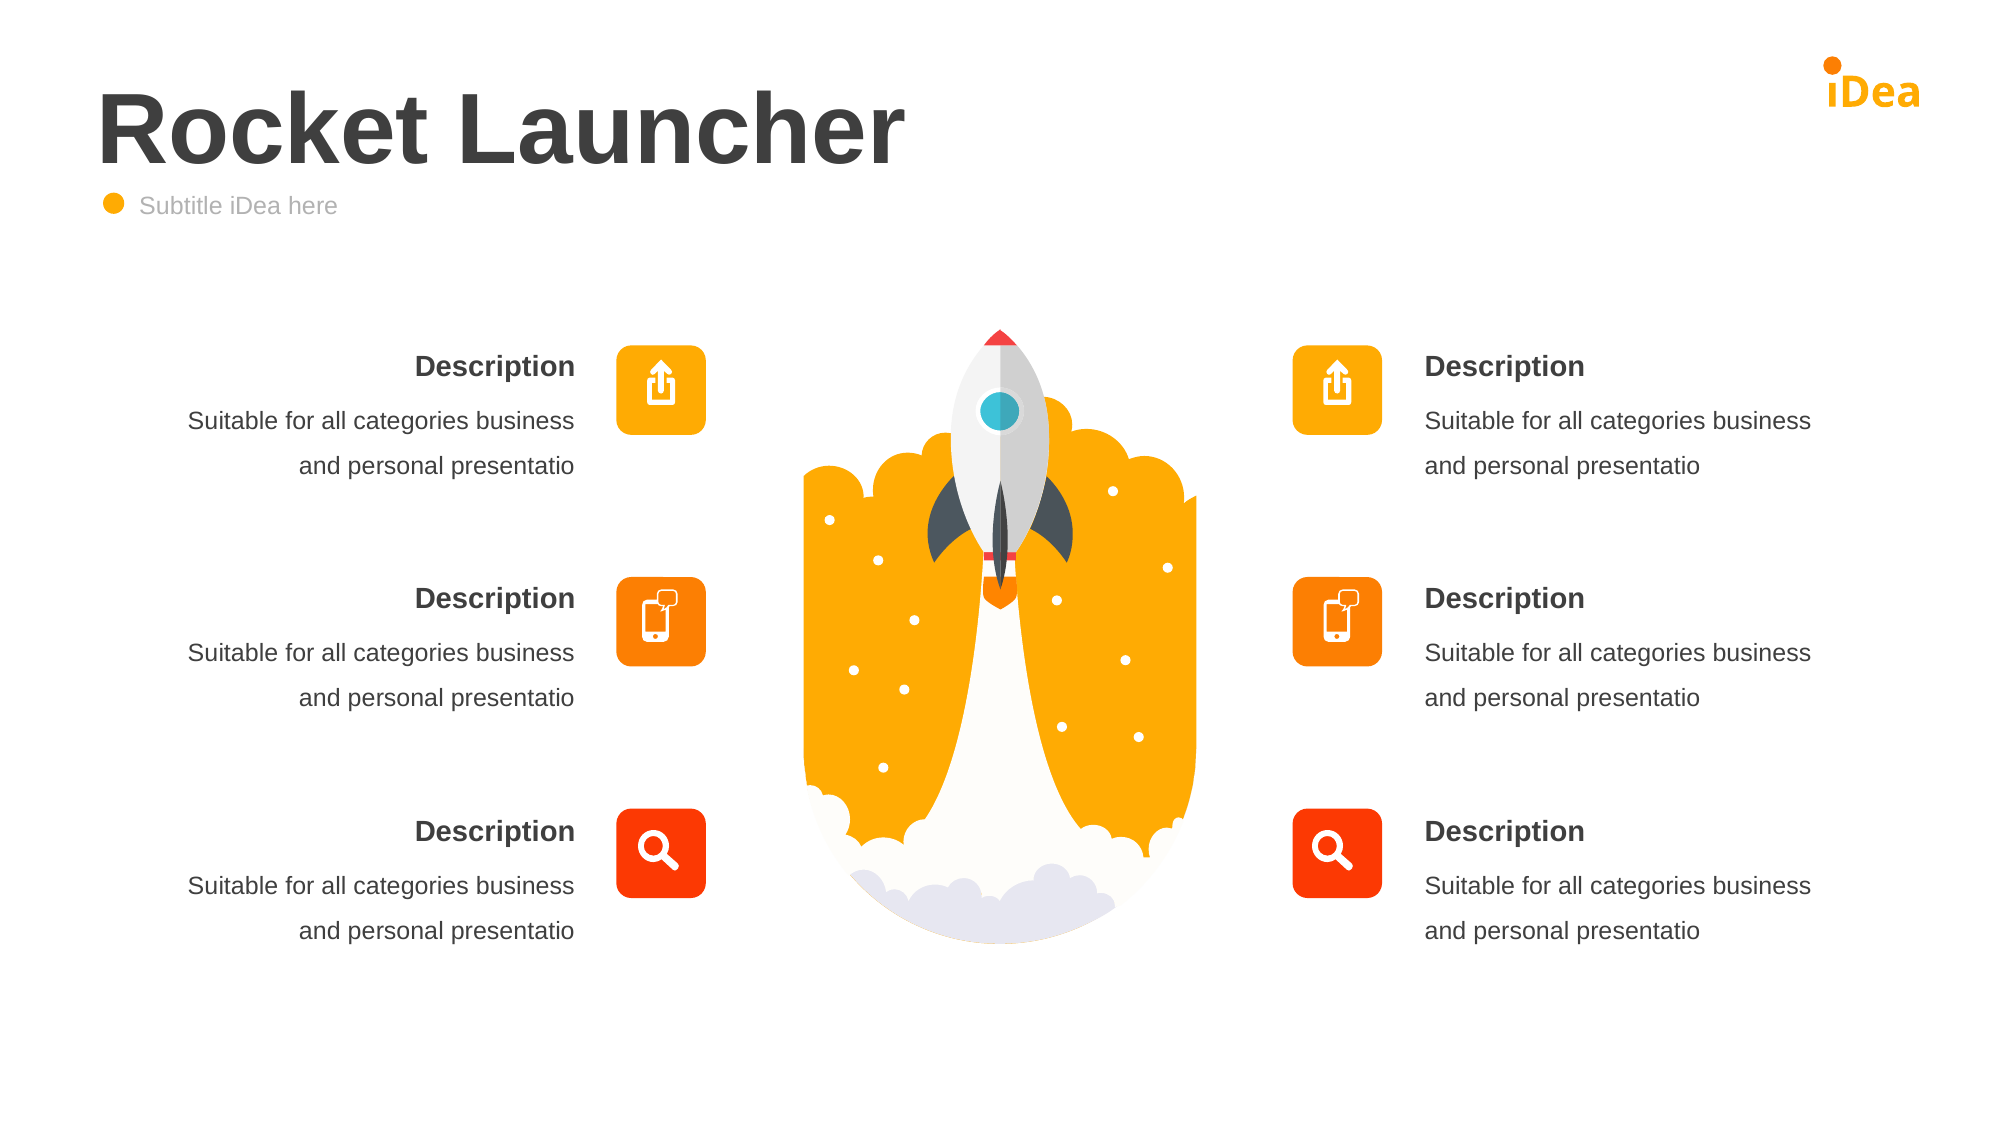

Rocket Launcher
Subtitle iDea here

Description
Description

Suitable for all categories business and personal presentatio
Suitable for all categories business and personal presentatio
Description
Description

Suitable for all categories business and personal presentatio
Suitable for all categories business and personal presentatio
Description
Description

Suitable for all categories business and personal presentatio
Suitable for all categories business and personal presentatio